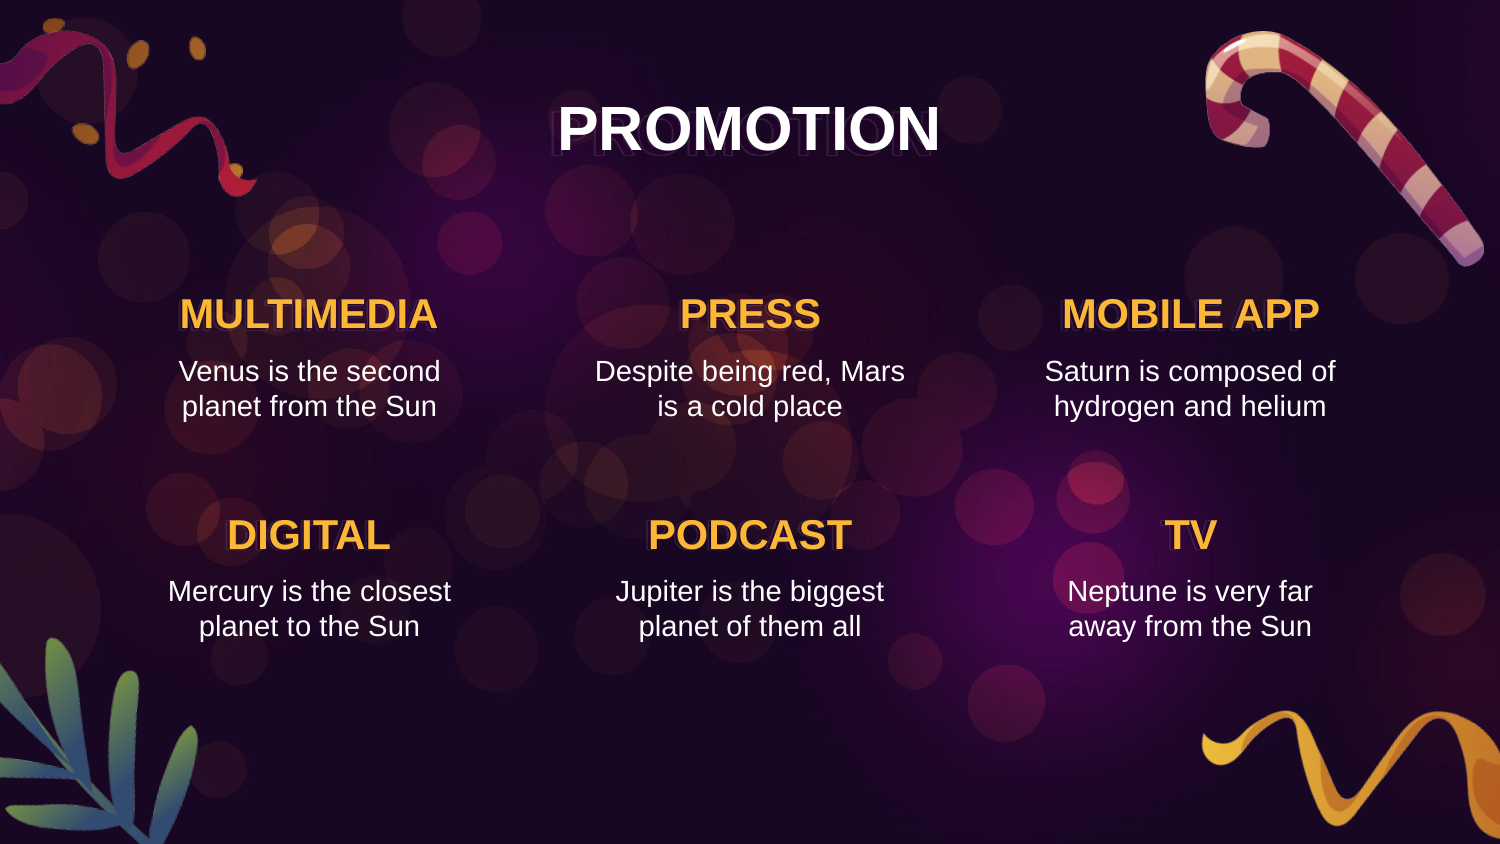

# PROMOTION
MULTIMEDIA
PRESS
MOBILE APP
Venus is the second planet from the Sun
Despite being red, Mars is a cold place
Saturn is composed of hydrogen and helium
DIGITAL
PODCAST
TV
Mercury is the closest planet to the Sun
Jupiter is the biggest planet of them all
Neptune is very far away from the Sun